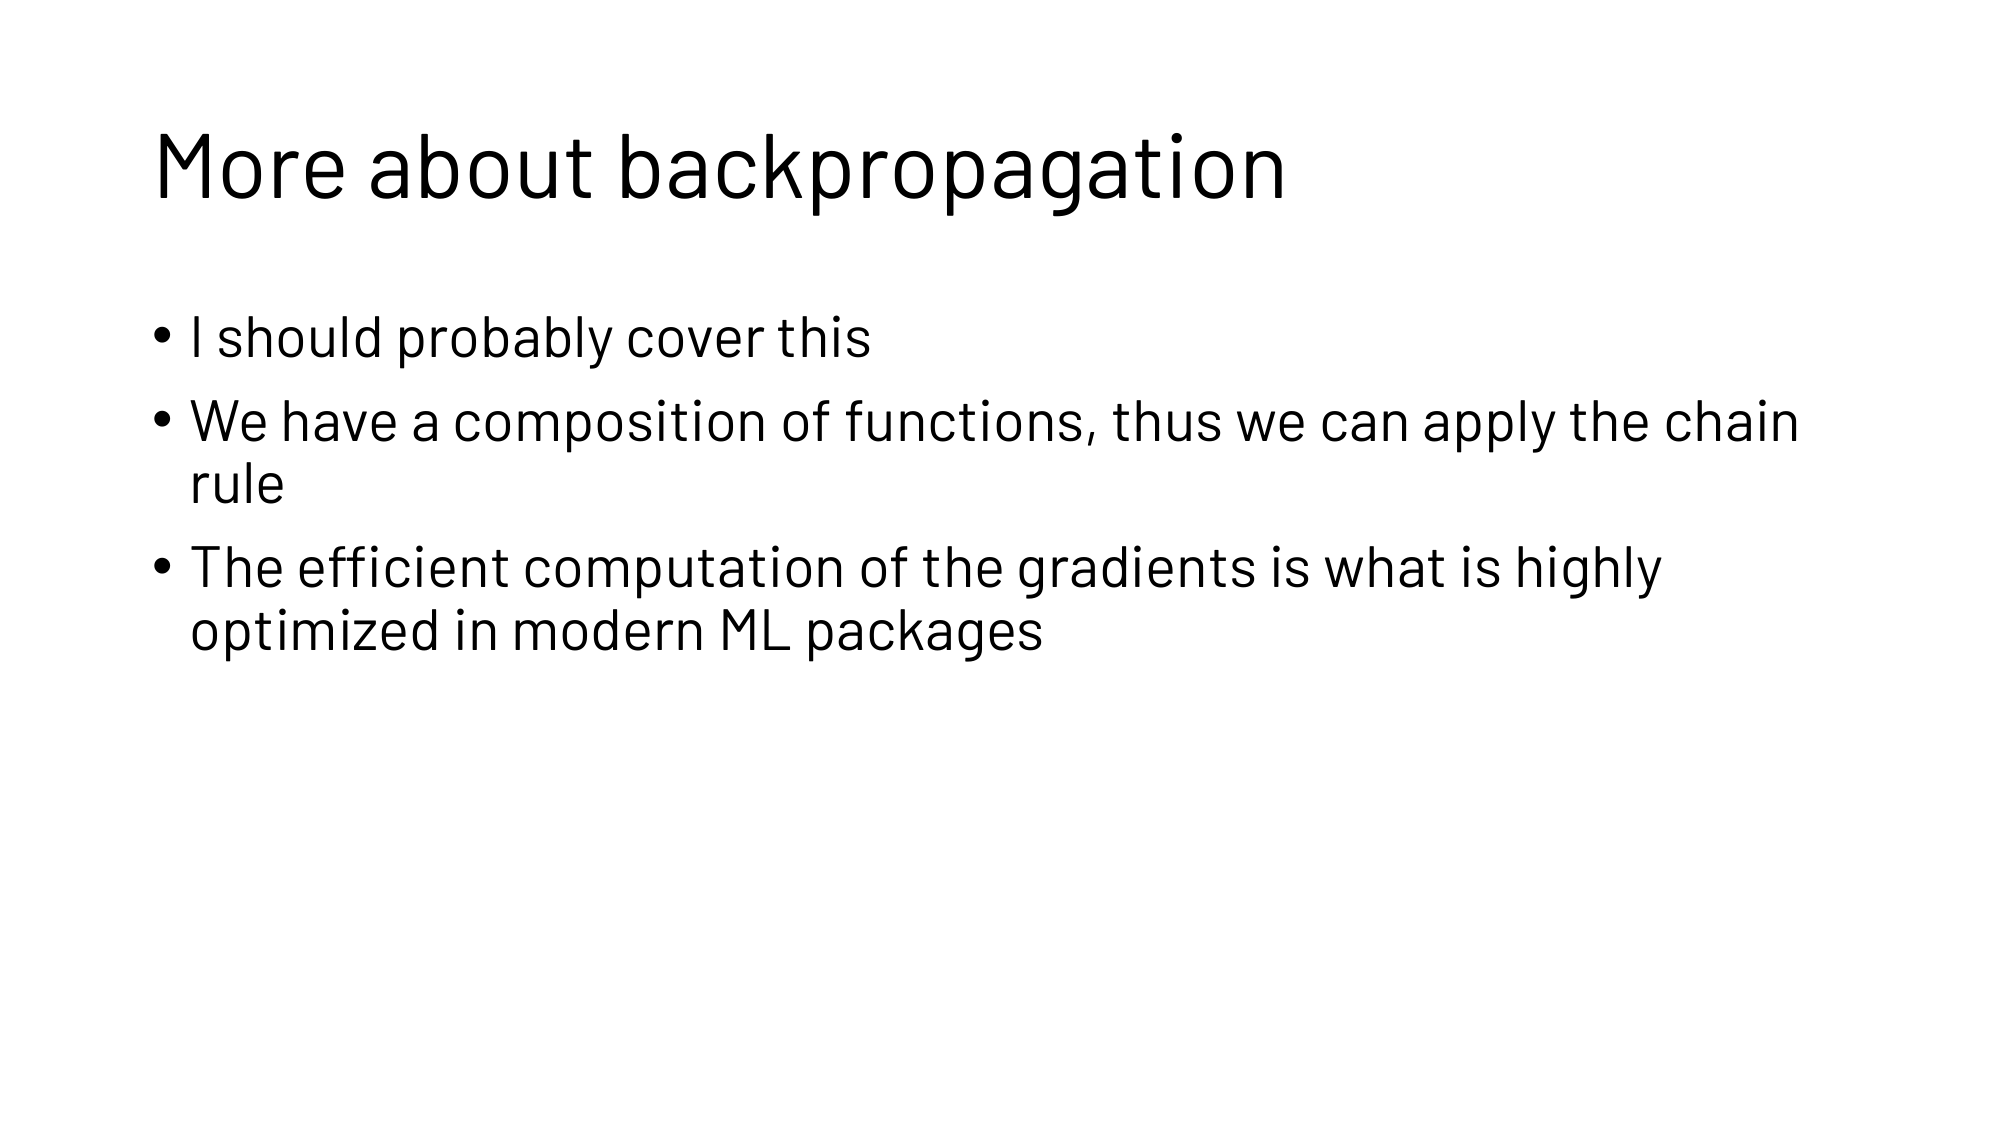

# More about backpropagation
I should probably cover this
We have a composition of functions, thus we can apply the chain rule
The efficient computation of the gradients is what is highly optimized in modern ML packages